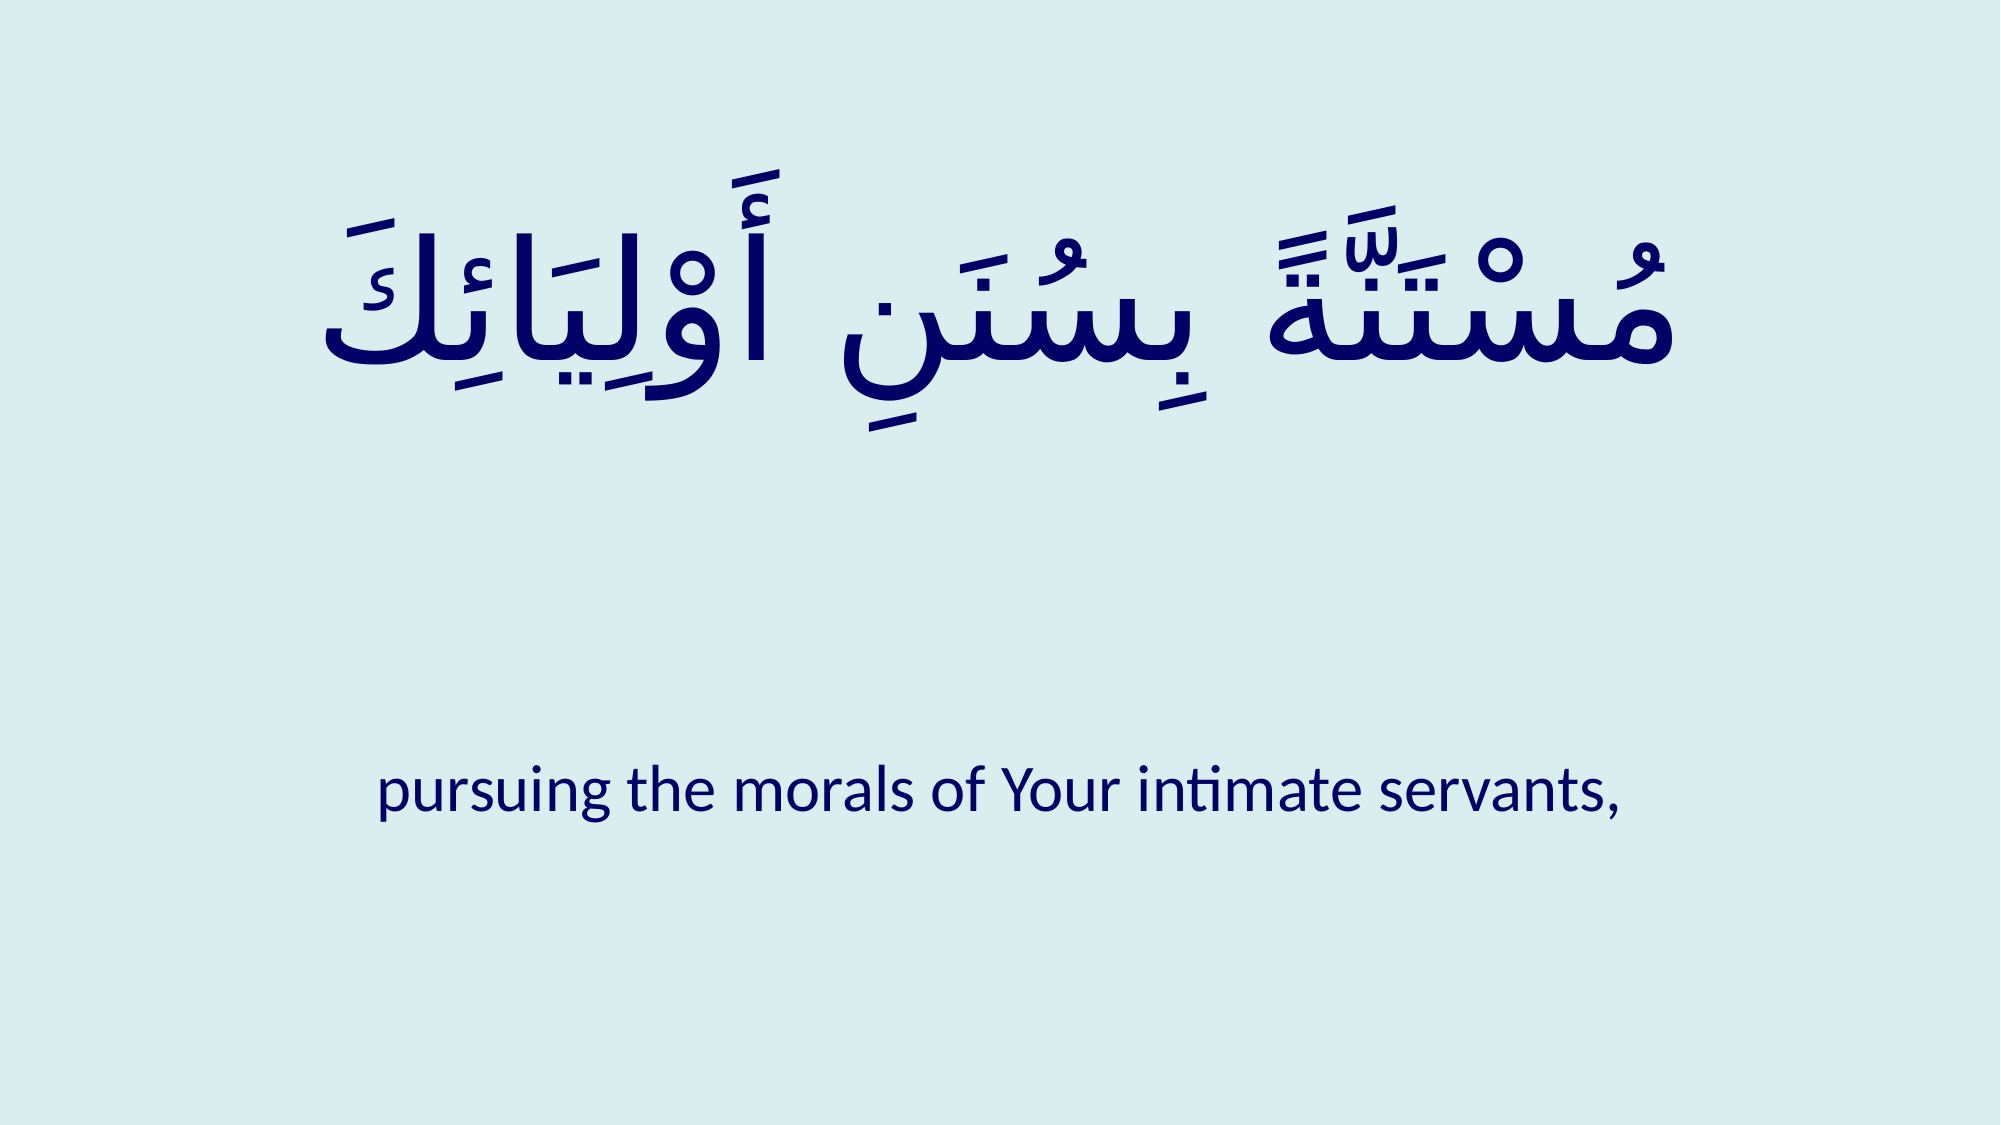

# مُسْتَنَّةً بِسُنَنِ أَوْلِيَائِكَ
pursuing the morals of Your intimate servants,